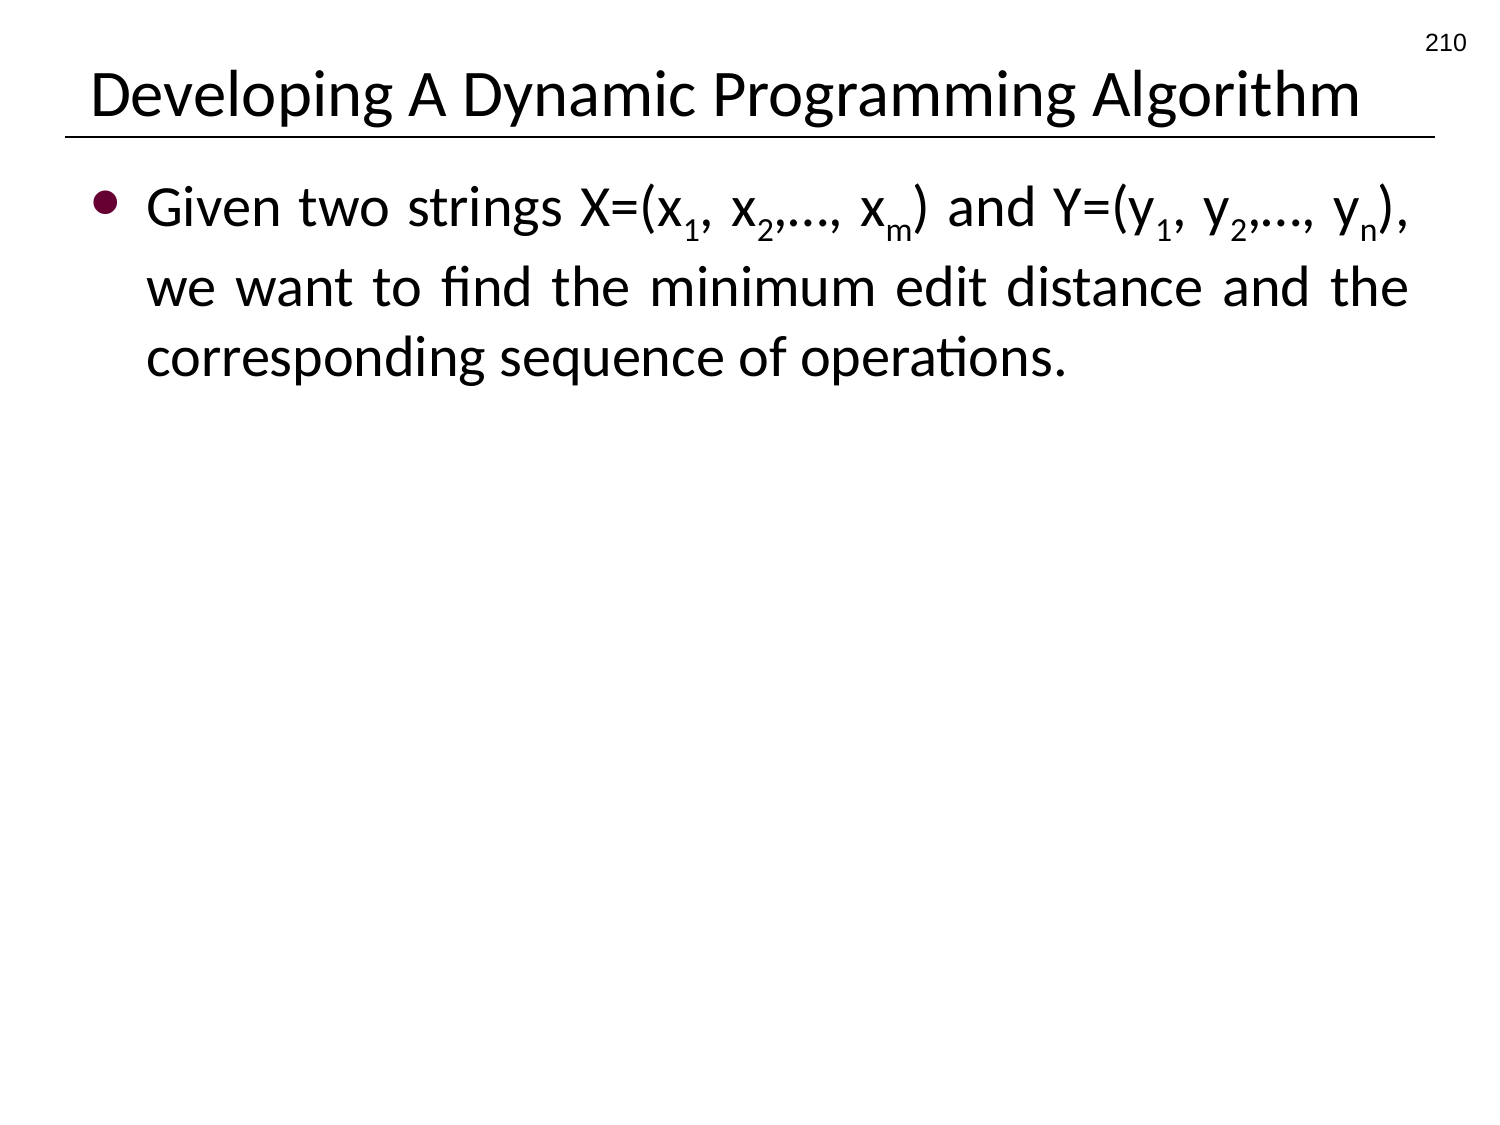

210
# Developing A Dynamic Programming Algorithm
Given two strings X=(x1, x2,…, xm) and Y=(y1, y2,…, yn), we want to find the minimum edit distance and the corresponding sequence of operations.